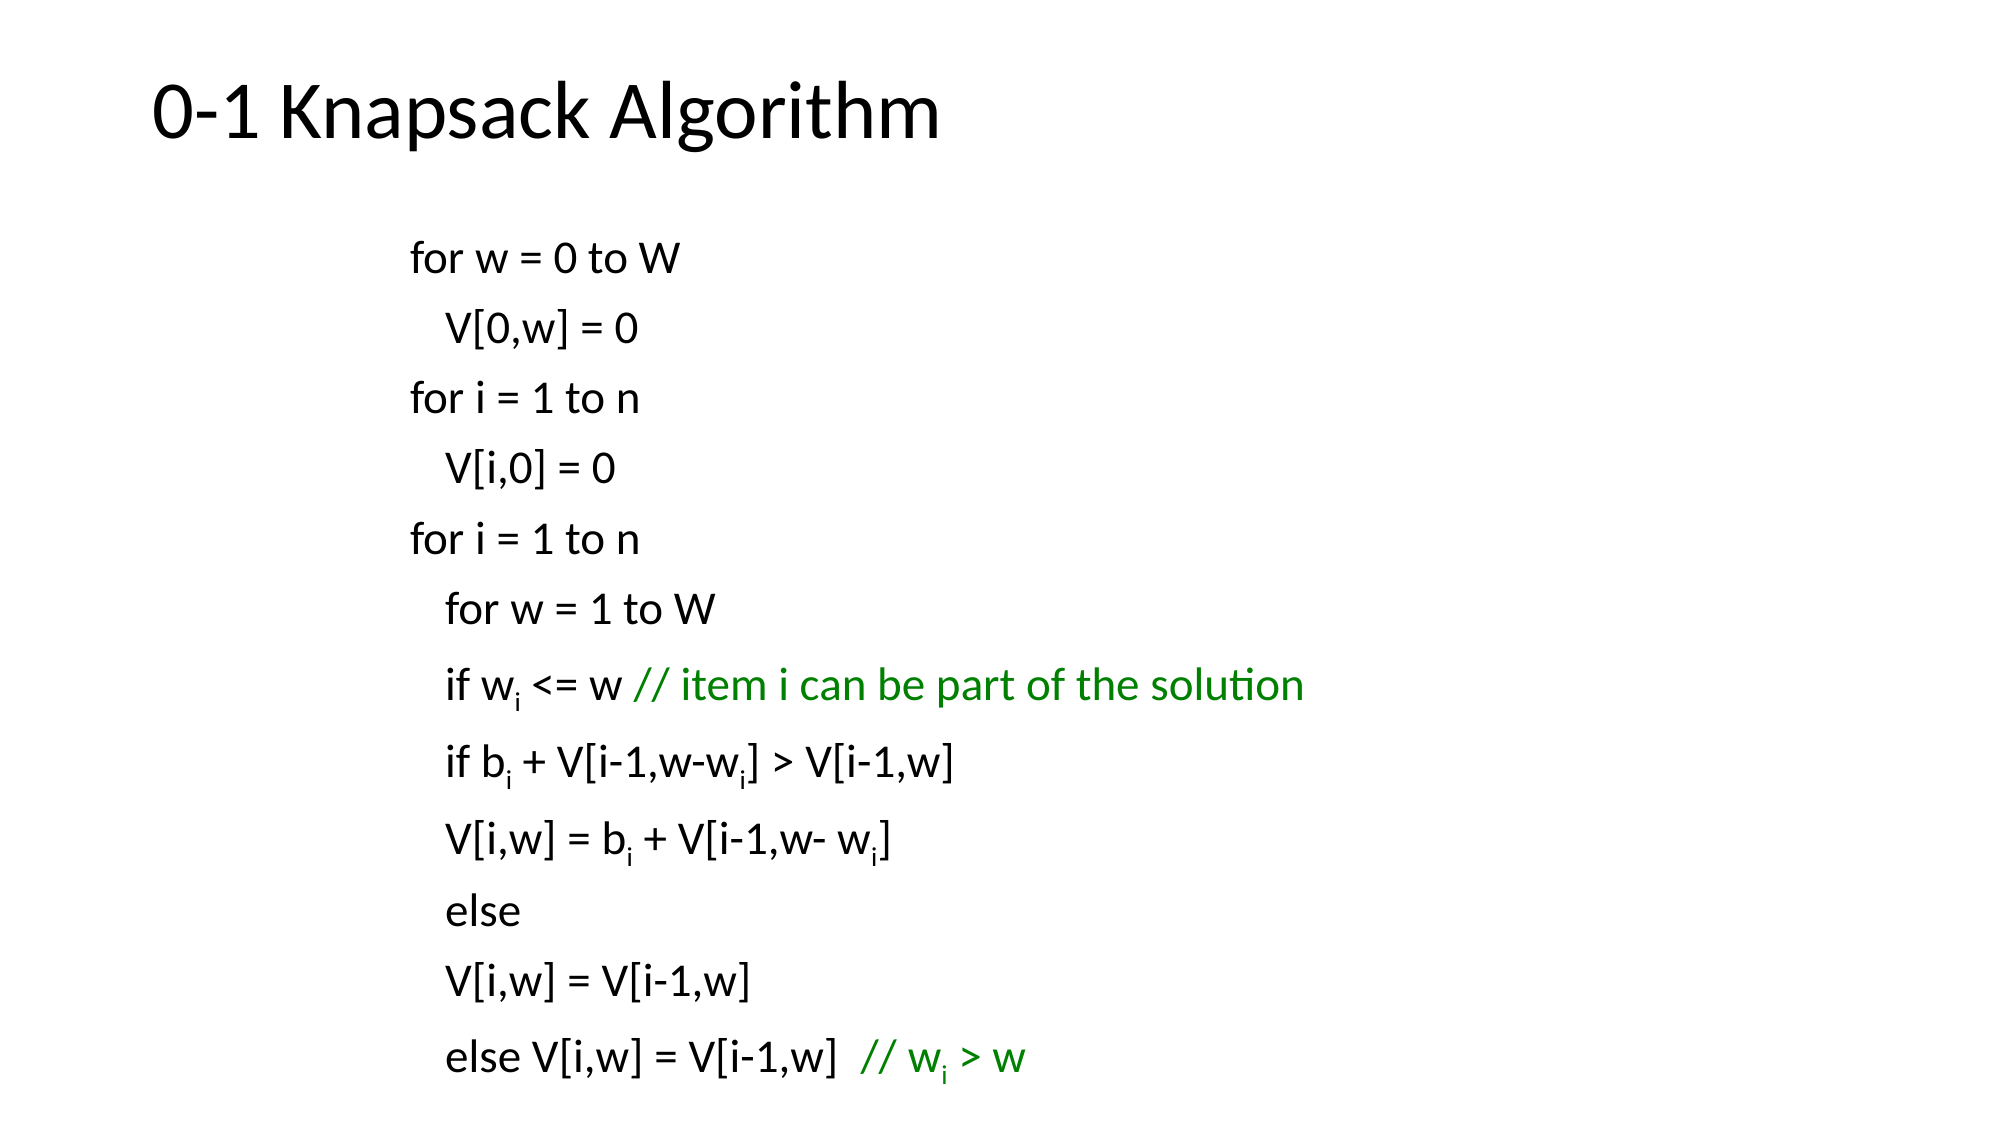

# 0-1 Knapsack Algorithm
for w = 0 to W
	V[0,w] = 0
for i = 1 to n
	V[i,0] = 0
for i = 1 to n
	for w = 1 to W
		if wi <= w // item i can be part of the solution
			if bi + V[i-1,w-wi] > V[i-1,w]
				V[i,w] = bi + V[i-1,w- wi]
			else
				V[i,w] = V[i-1,w]
		else V[i,w] = V[i-1,w]  // wi > w